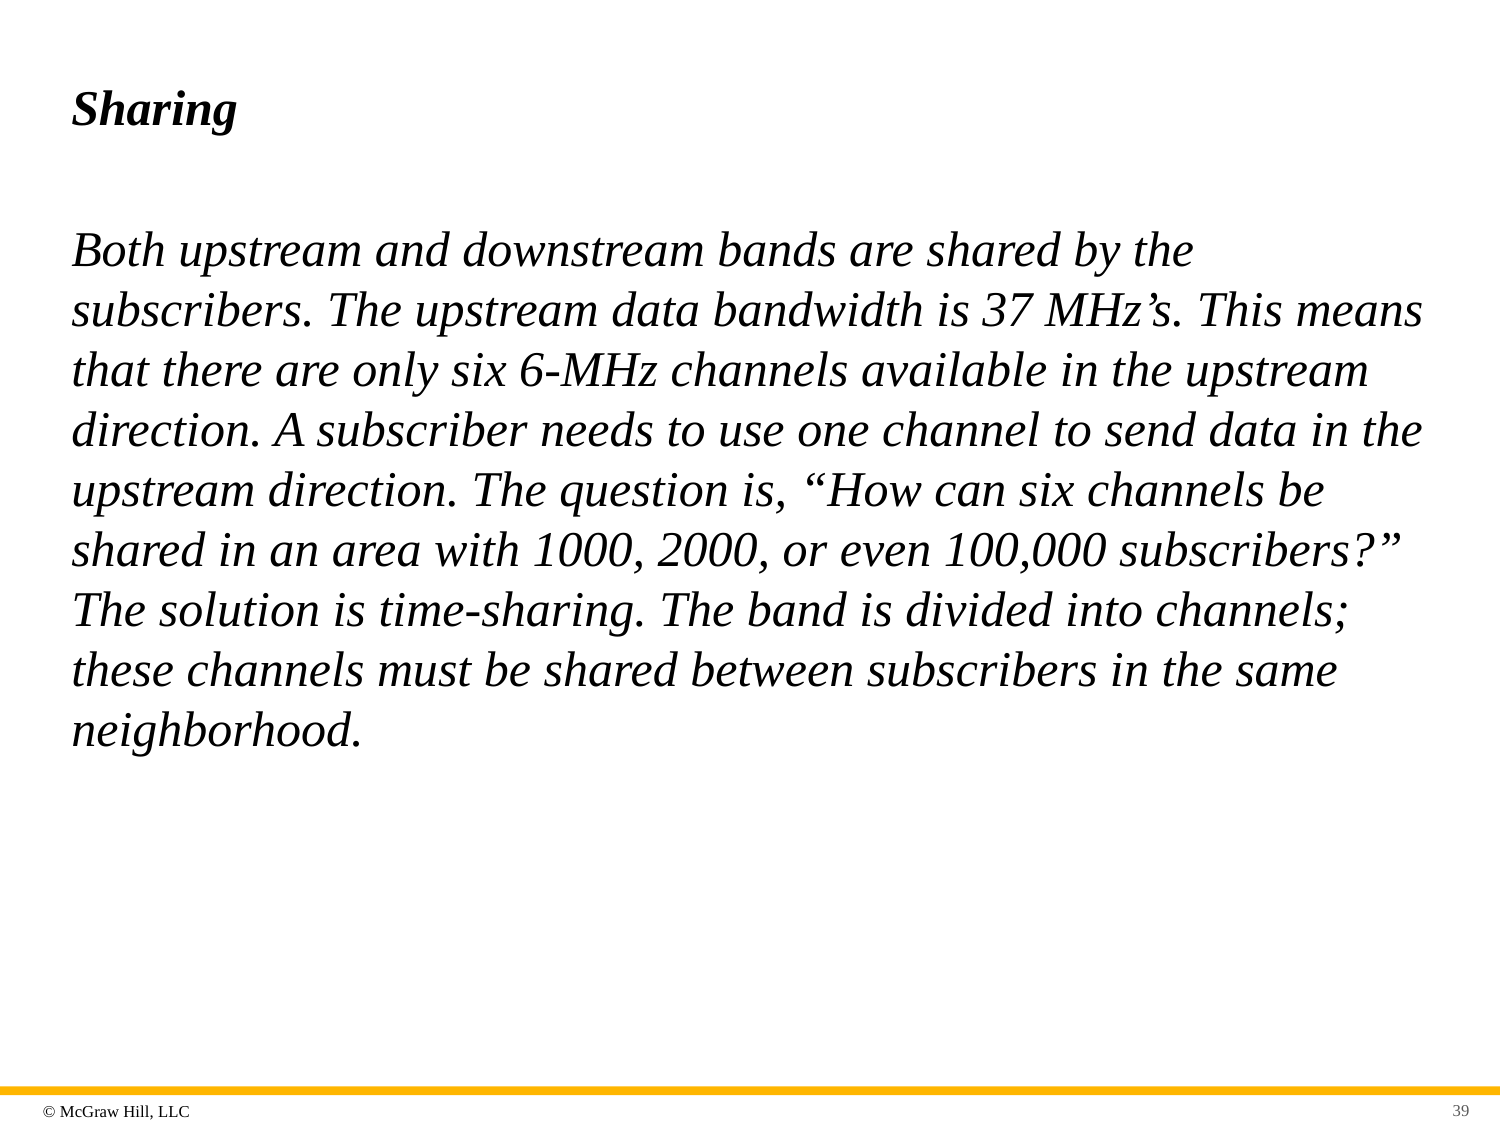

# Sharing
Both upstream and downstream bands are shared by the subscribers. The upstream data bandwidth is 37 MHz’s. This means that there are only six 6-MHz channels available in the upstream direction. A subscriber needs to use one channel to send data in the upstream direction. The question is, “How can six channels be shared in an area with 1000, 2000, or even 100,000 subscribers?” The solution is time-sharing. The band is divided into channels; these channels must be shared between subscribers in the same neighborhood.
39